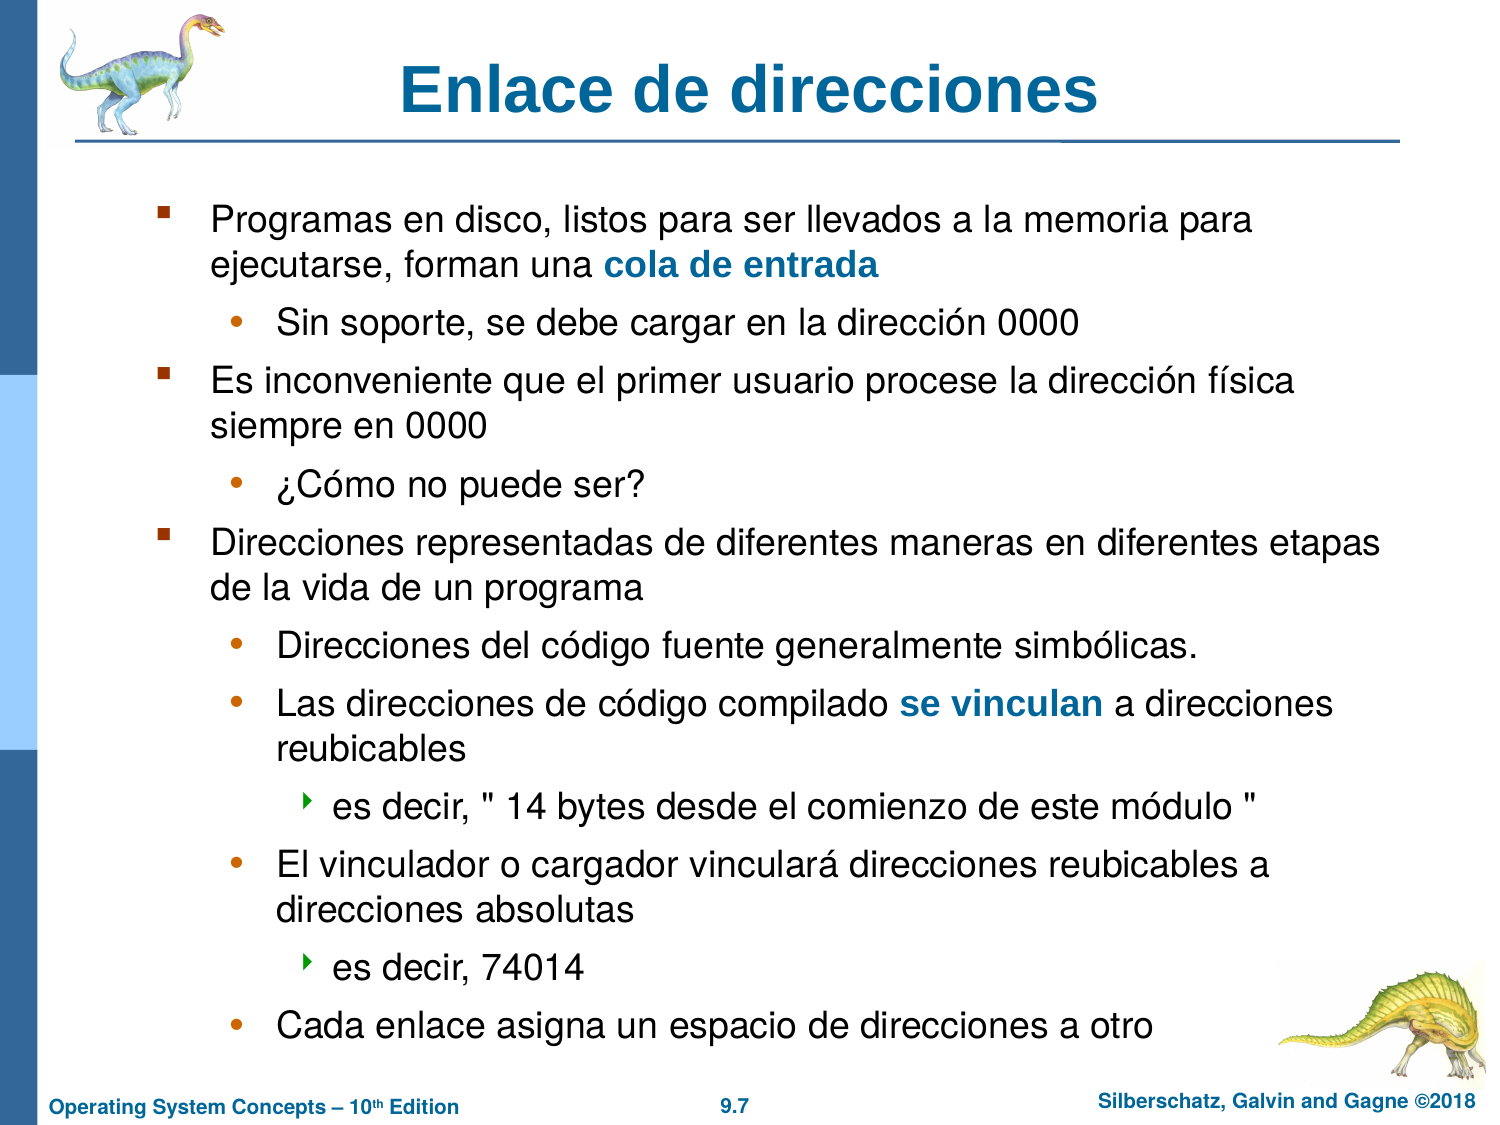

# Enlace de direcciones
Programas en disco, listos para ser llevados a la memoria para ejecutarse, forman una cola de entrada
Sin soporte, se debe cargar en la dirección 0000
Es inconveniente que el primer usuario procese la dirección física siempre en 0000
¿Cómo no puede ser?
Direcciones representadas de diferentes maneras en diferentes etapas de la vida de un programa
Direcciones del código fuente generalmente simbólicas.
Las direcciones de código compilado se vinculan a direcciones reubicables
es decir, " 14 bytes desde el comienzo de este módulo "
El vinculador o cargador vinculará direcciones reubicables a direcciones absolutas
es decir, 74014
Cada enlace asigna un espacio de direcciones a otro